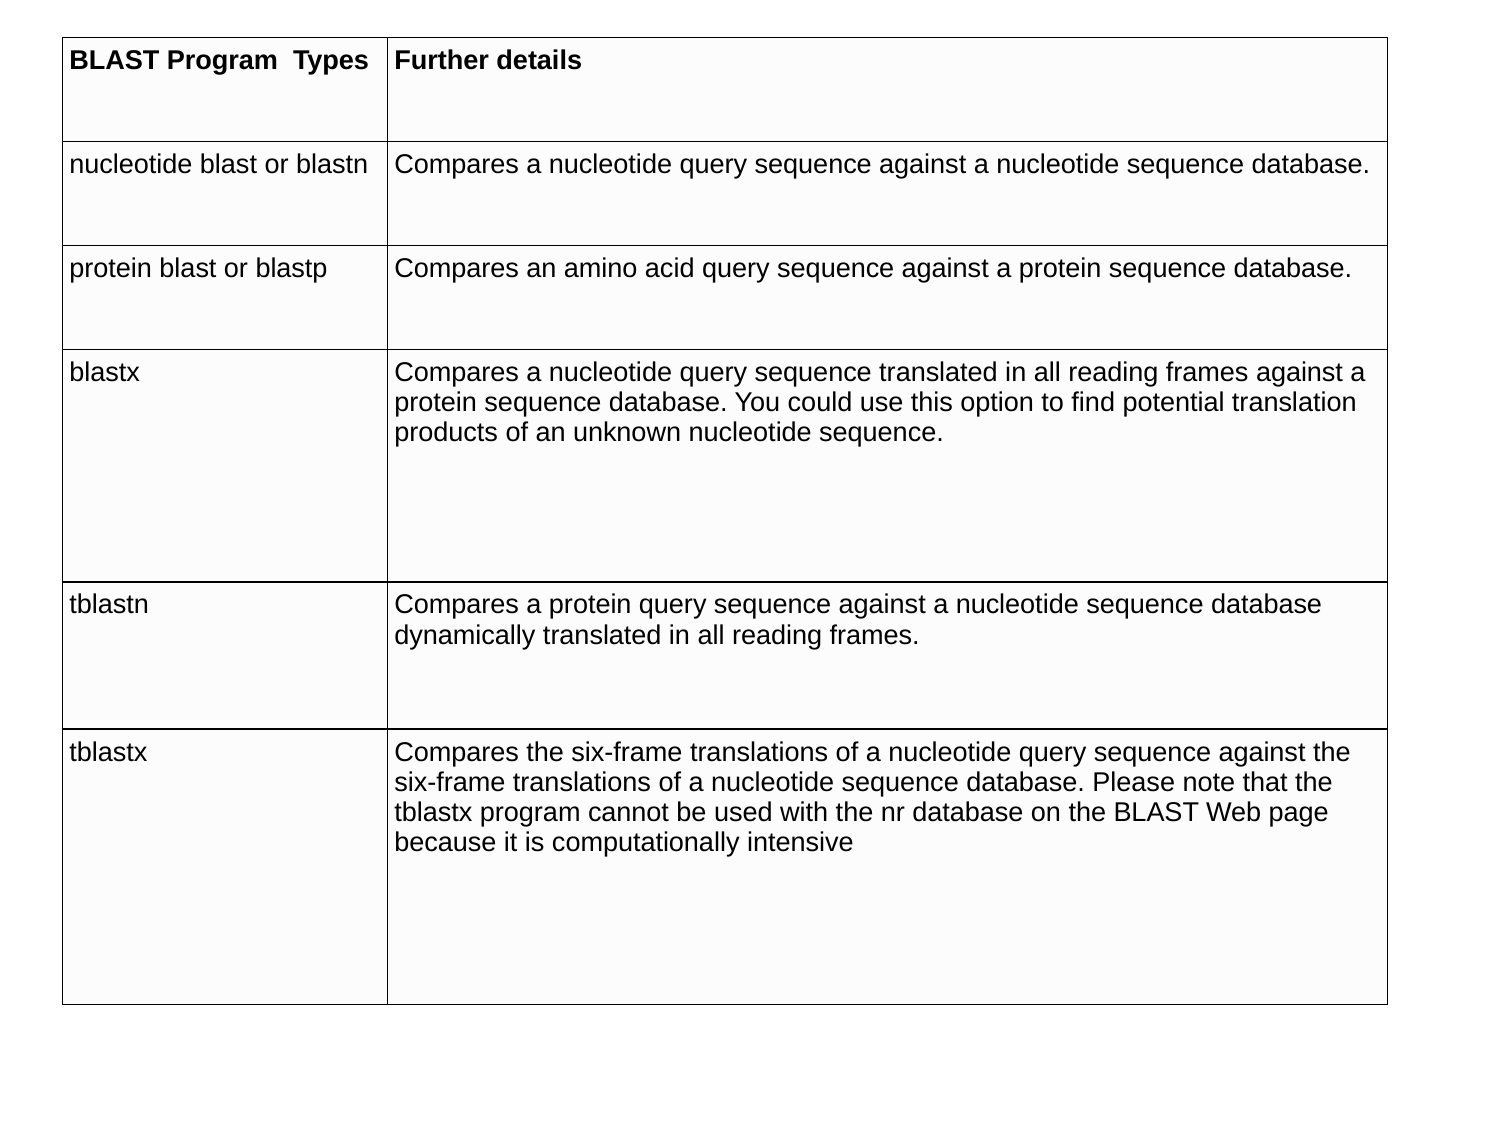

| BLAST Program  Types | Further details |
| --- | --- |
| nucleotide blast or blastn | Compares a nucleotide query sequence against a nucleotide sequence database. |
| protein blast or blastp | Compares an amino acid query sequence against a protein sequence database. |
| blastx | Compares a nucleotide query sequence translated in all reading frames against a protein sequence database. You could use this option to find potential translation products of an unknown nucleotide sequence. |
| tblastn | Compares a protein query sequence against a nucleotide sequence database dynamically translated in all reading frames. |
| tblastx | Compares the six-frame translations of a nucleotide query sequence against the six-frame translations of a nucleotide sequence database. Please note that the tblastx program cannot be used with the nr database on the BLAST Web page because it is computationally intensive |